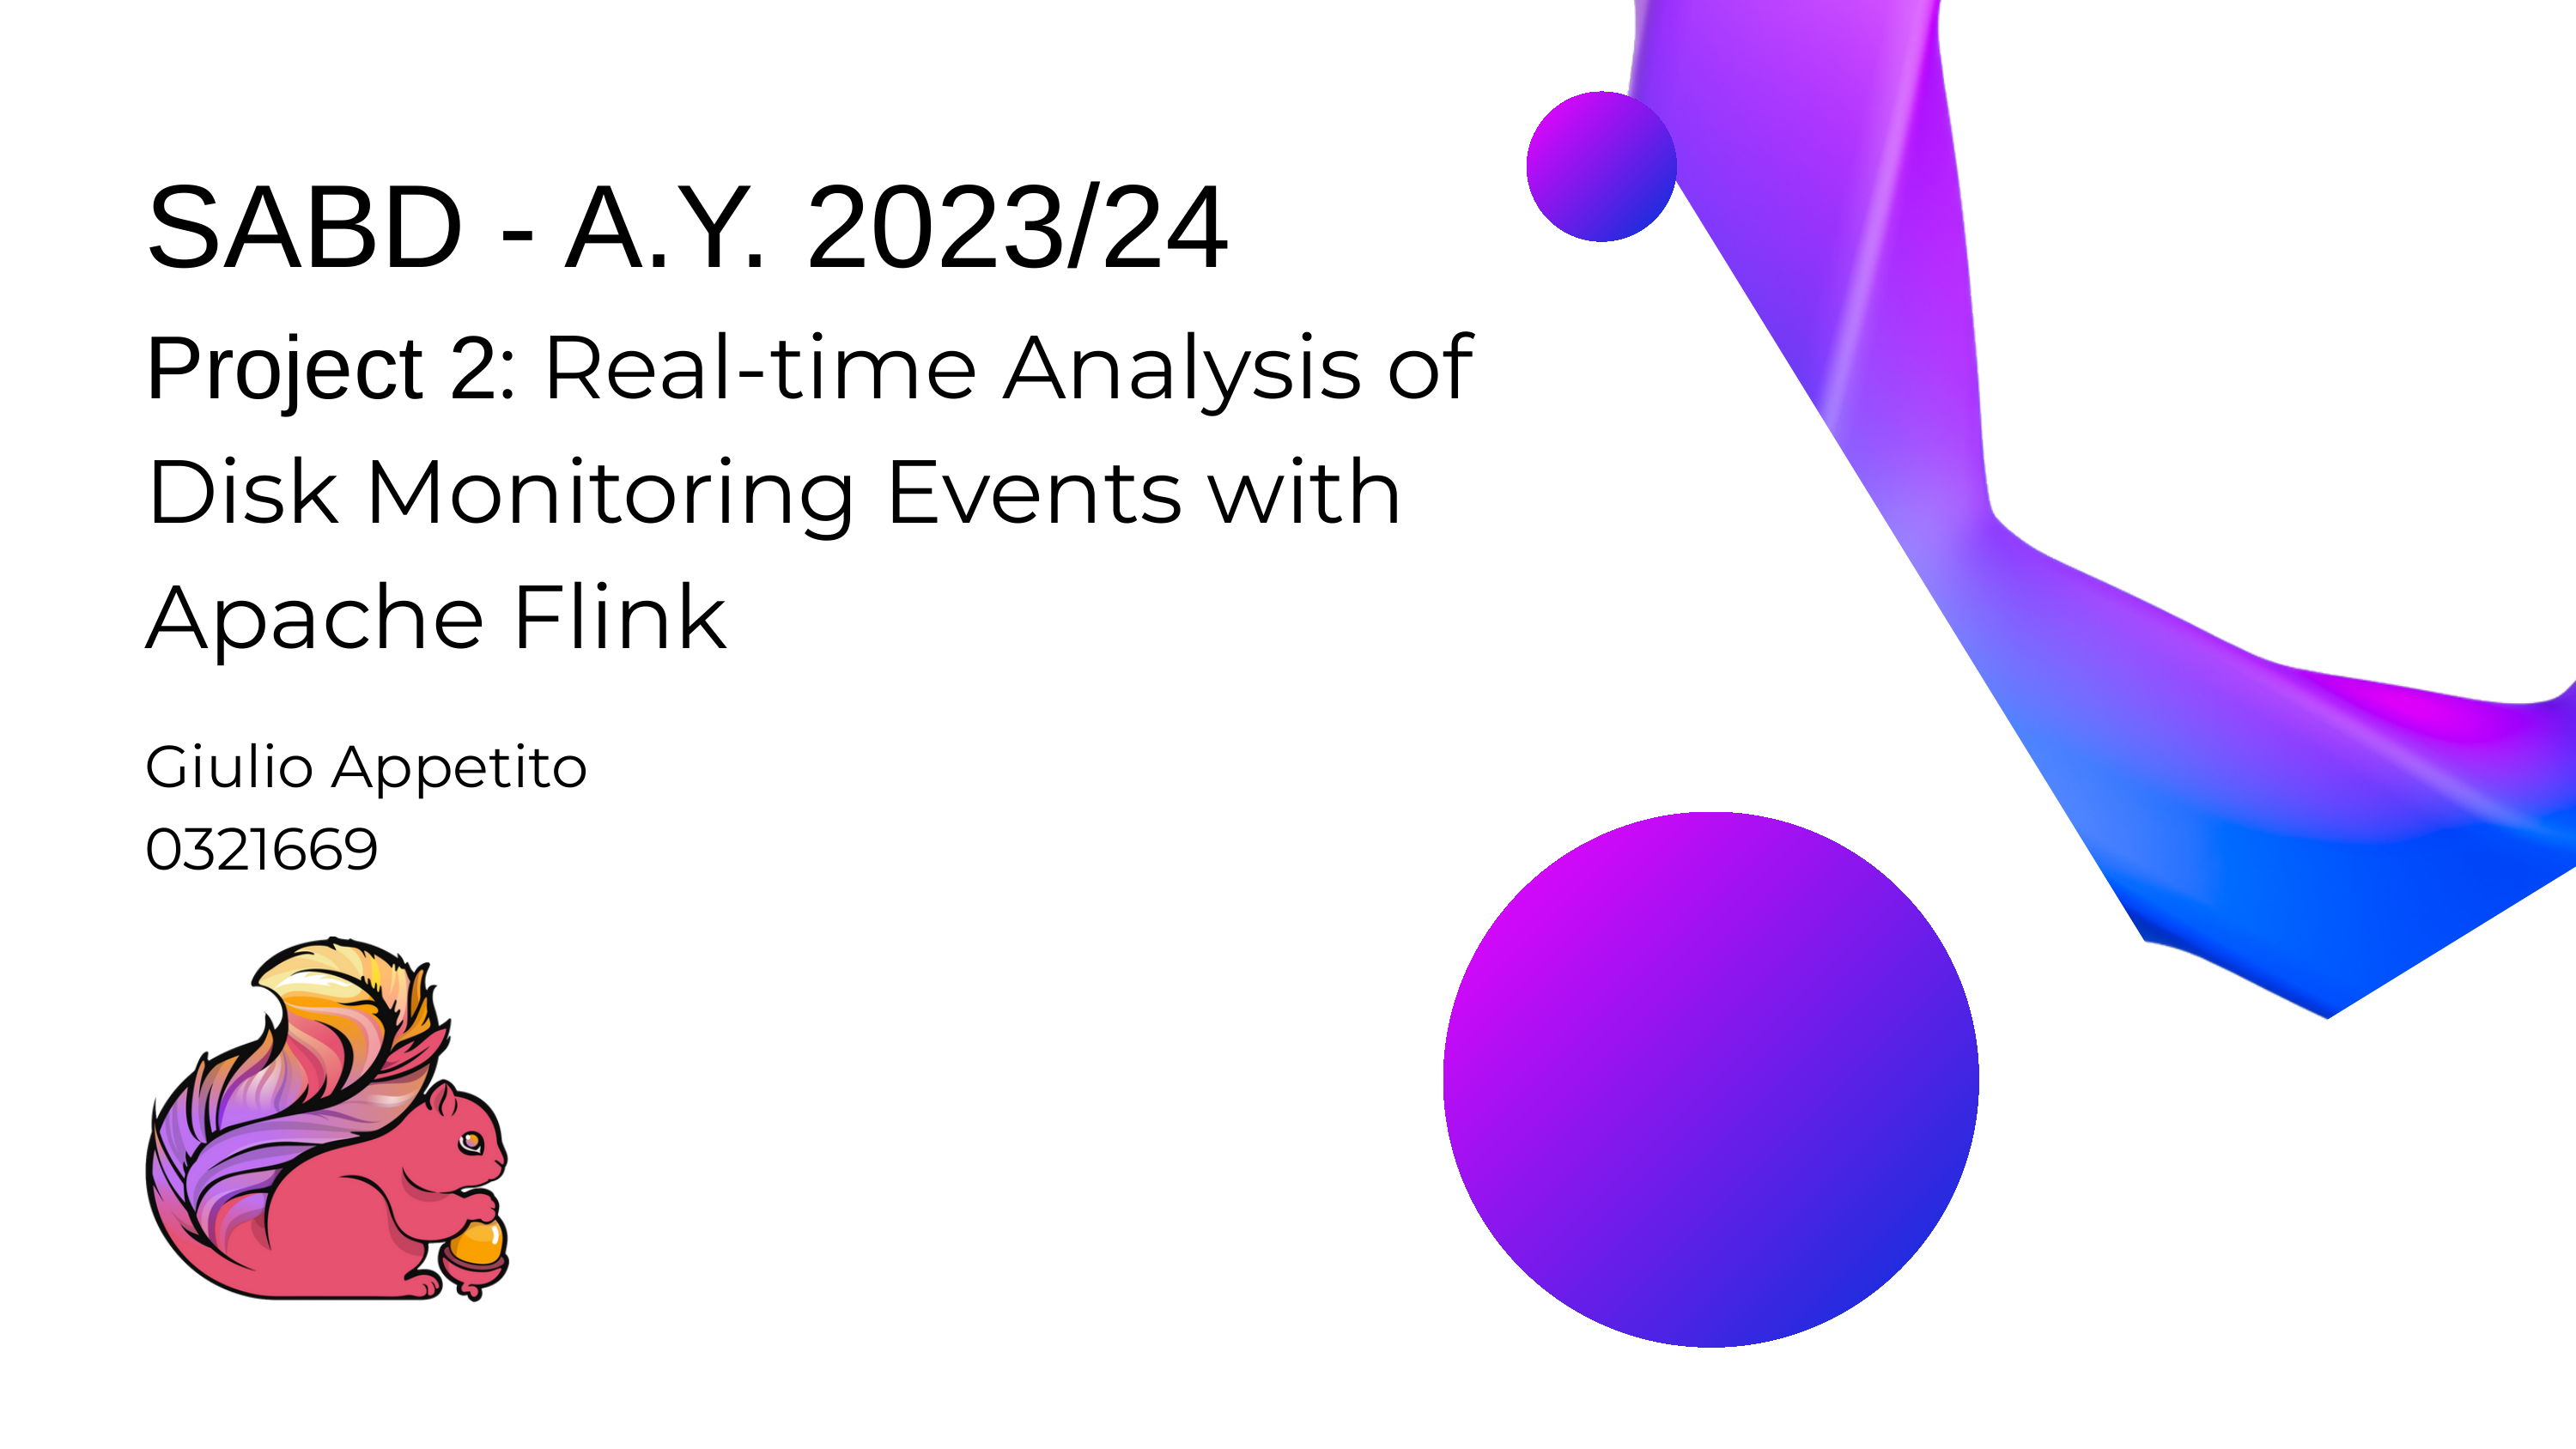

SABD - A.Y. 2023/24
Project 2: Real-time Analysis of Disk Monitoring Events with Apache Flink
Giulio Appetito
0321669